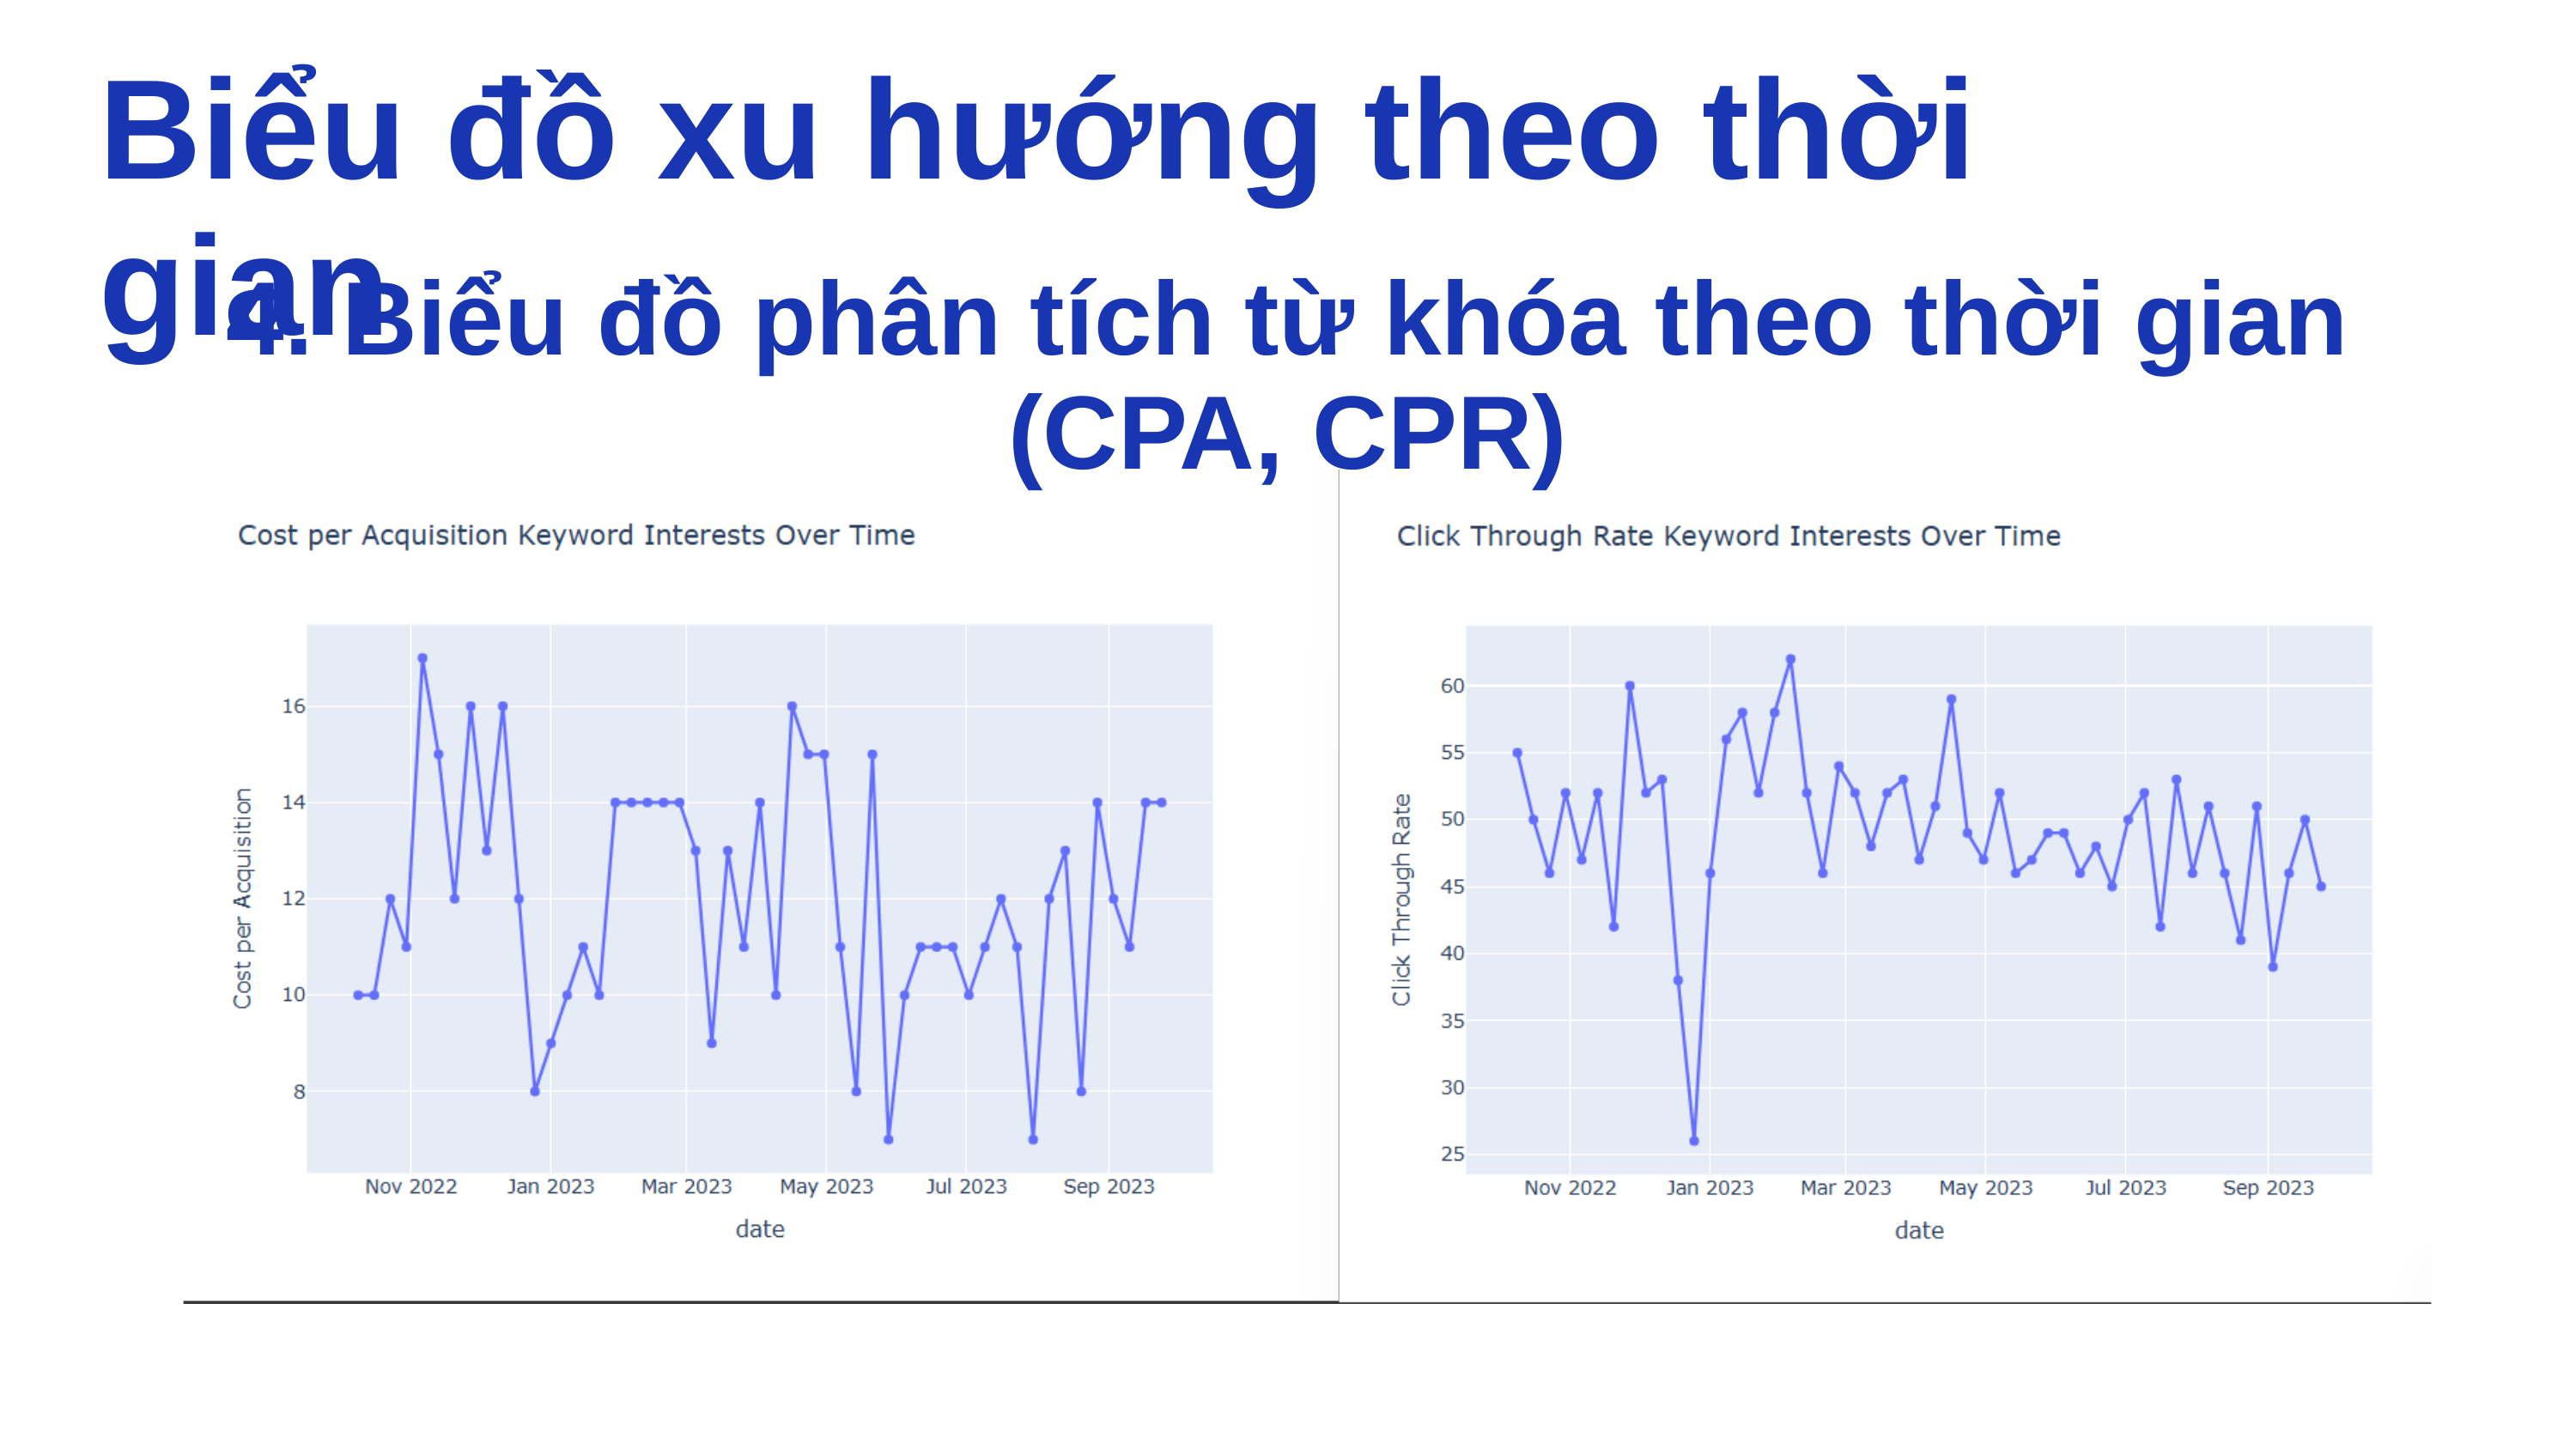

Biểu đồ xu hướng theo thời gian
4. Biểu đồ phân tích từ khóa theo thời gian (CPA, CPR)